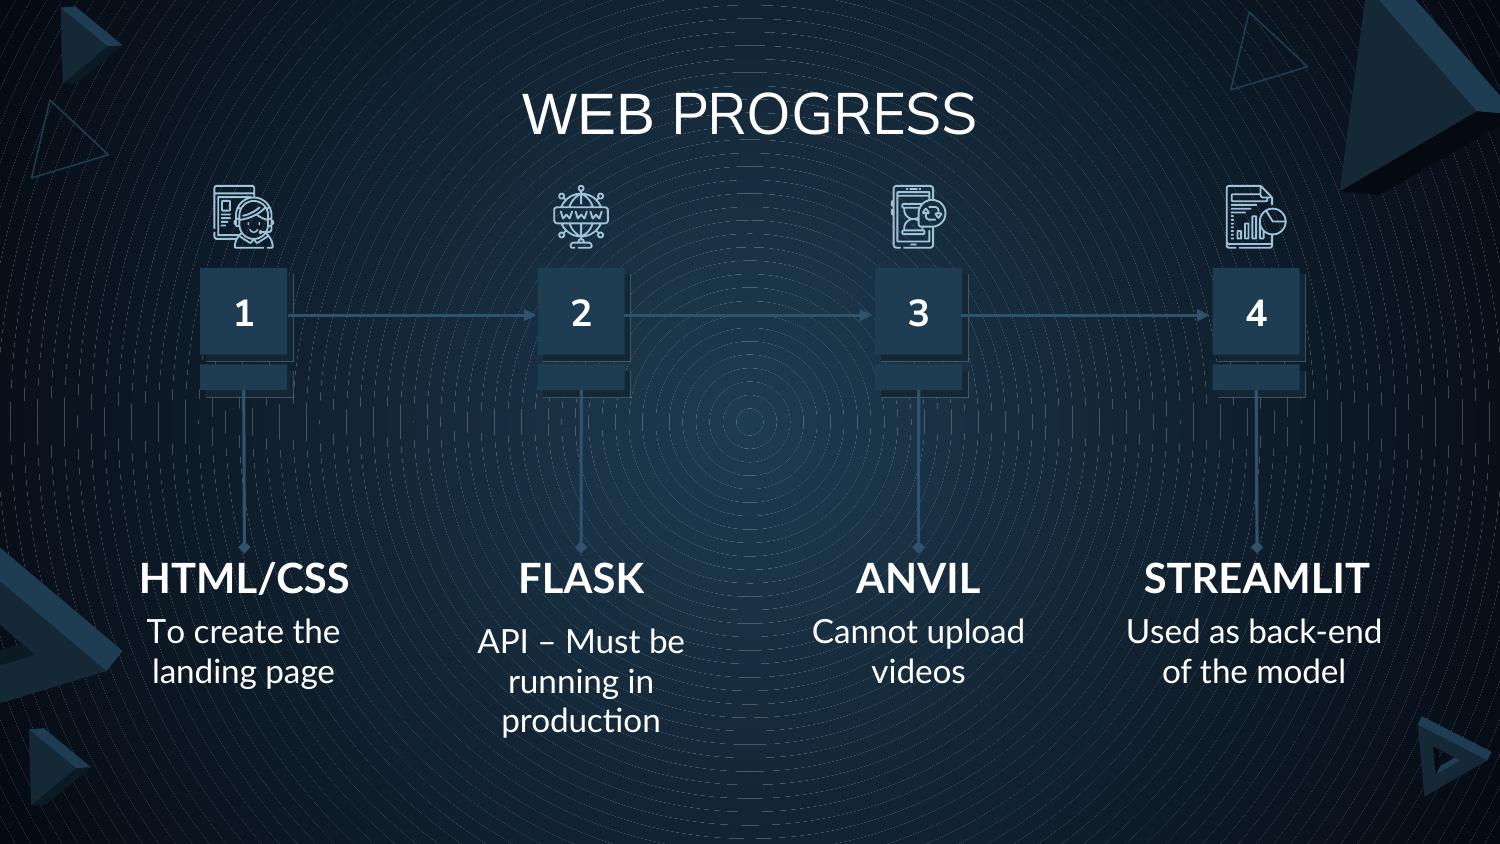

# WEB PROGRESS

1
2
3
4

HTML/CSS
FLASK
ANVIL
STREAMLIT
Used as back-end of the model
API – Must be running in production
To create the landing page
Cannot upload videos